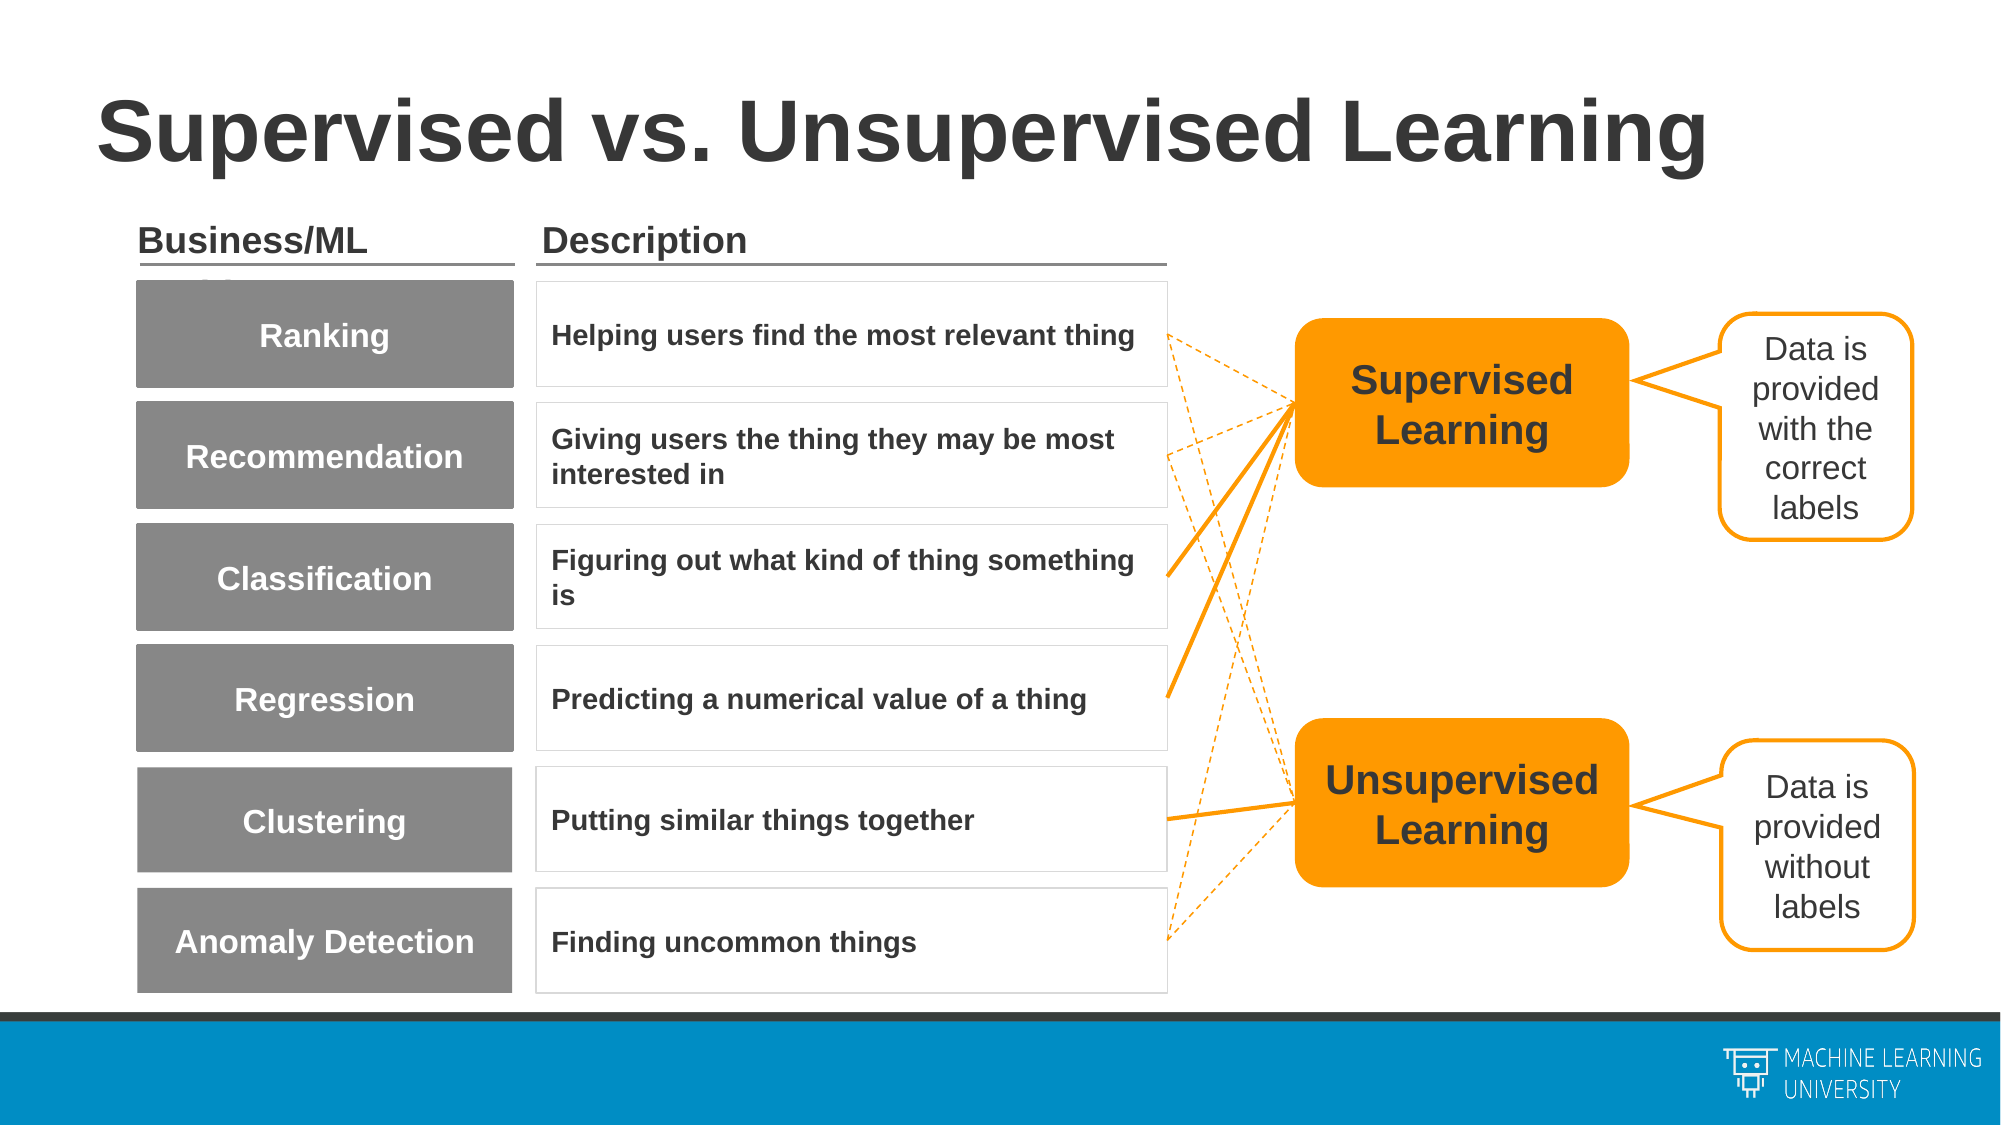

# Supervised vs. Unsupervised Learning
Business/ML Problem
Description
Ranking
Helping users find the most relevant thing
Giving users the thing they may be most interested in
Recommendation
Figuring out what kind of thing something is
Classification
Predicting a numerical value of a thing
Regression
Putting similar things together
Clustering
Anomaly Detection
Finding uncommon things

Data is provided with the correct labels
Supervised Learning
Unsupervised Learning
Data is provided without labels